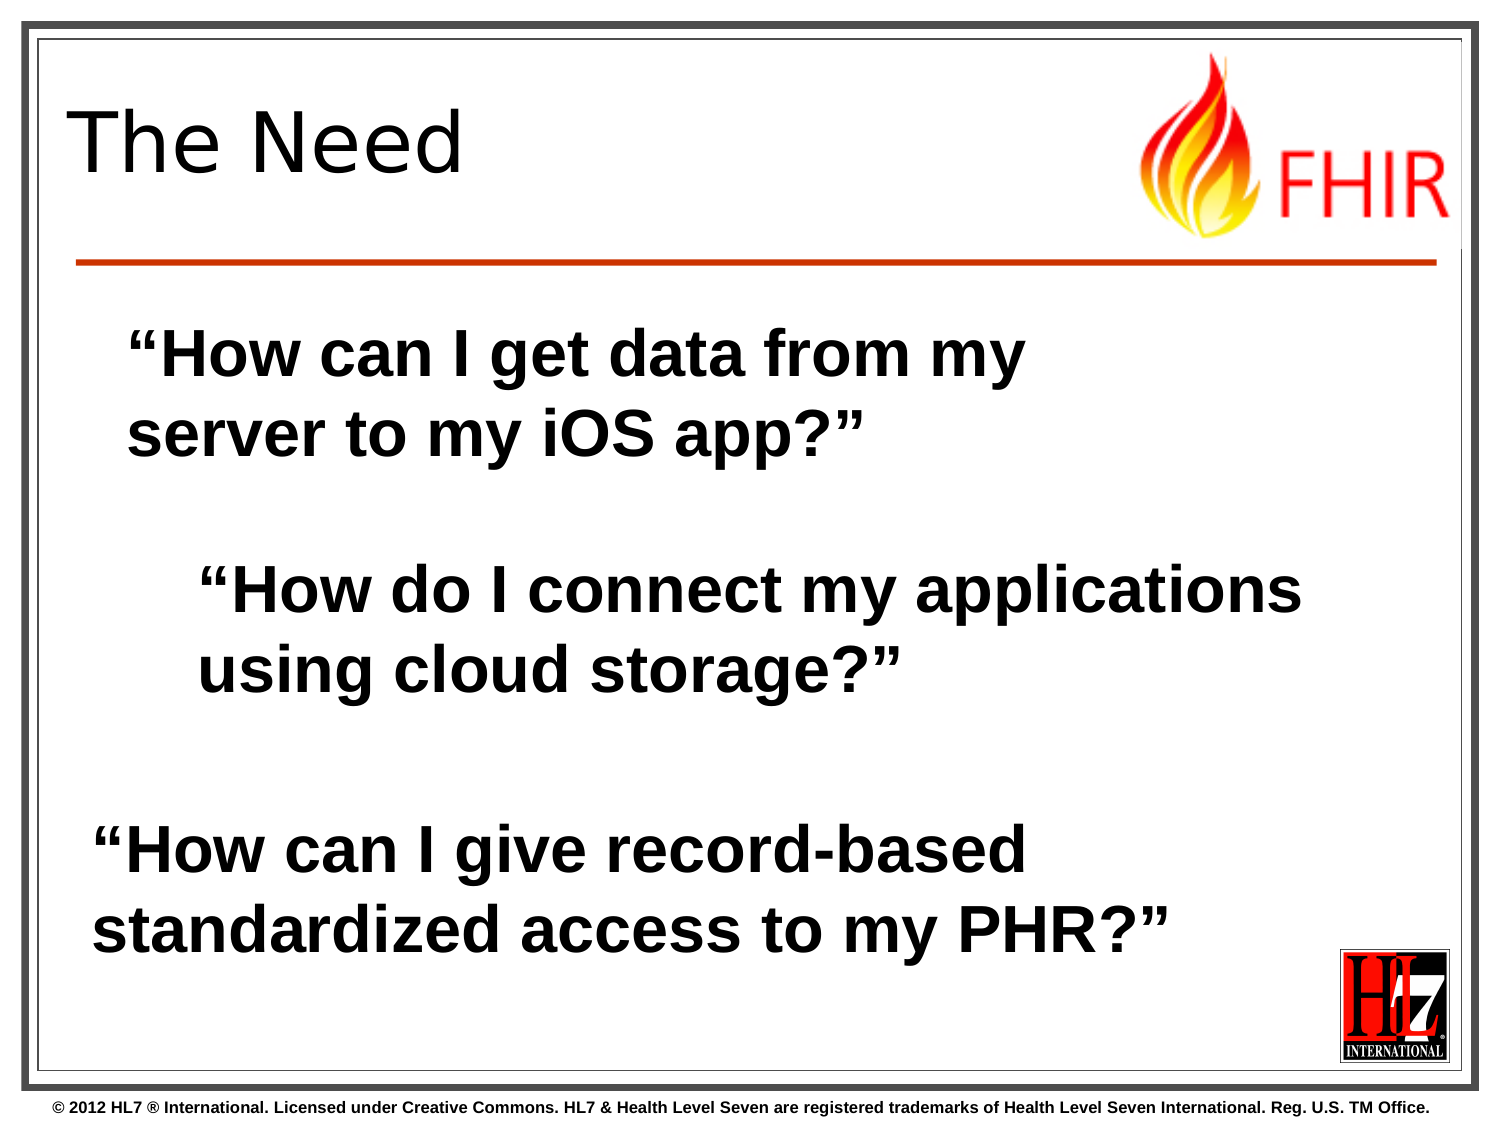

The Need
“How can I get data from my server to my iOS app?”
“How do I connect my applications using cloud storage?”
“How can I give record-based standardized access to my PHR?”